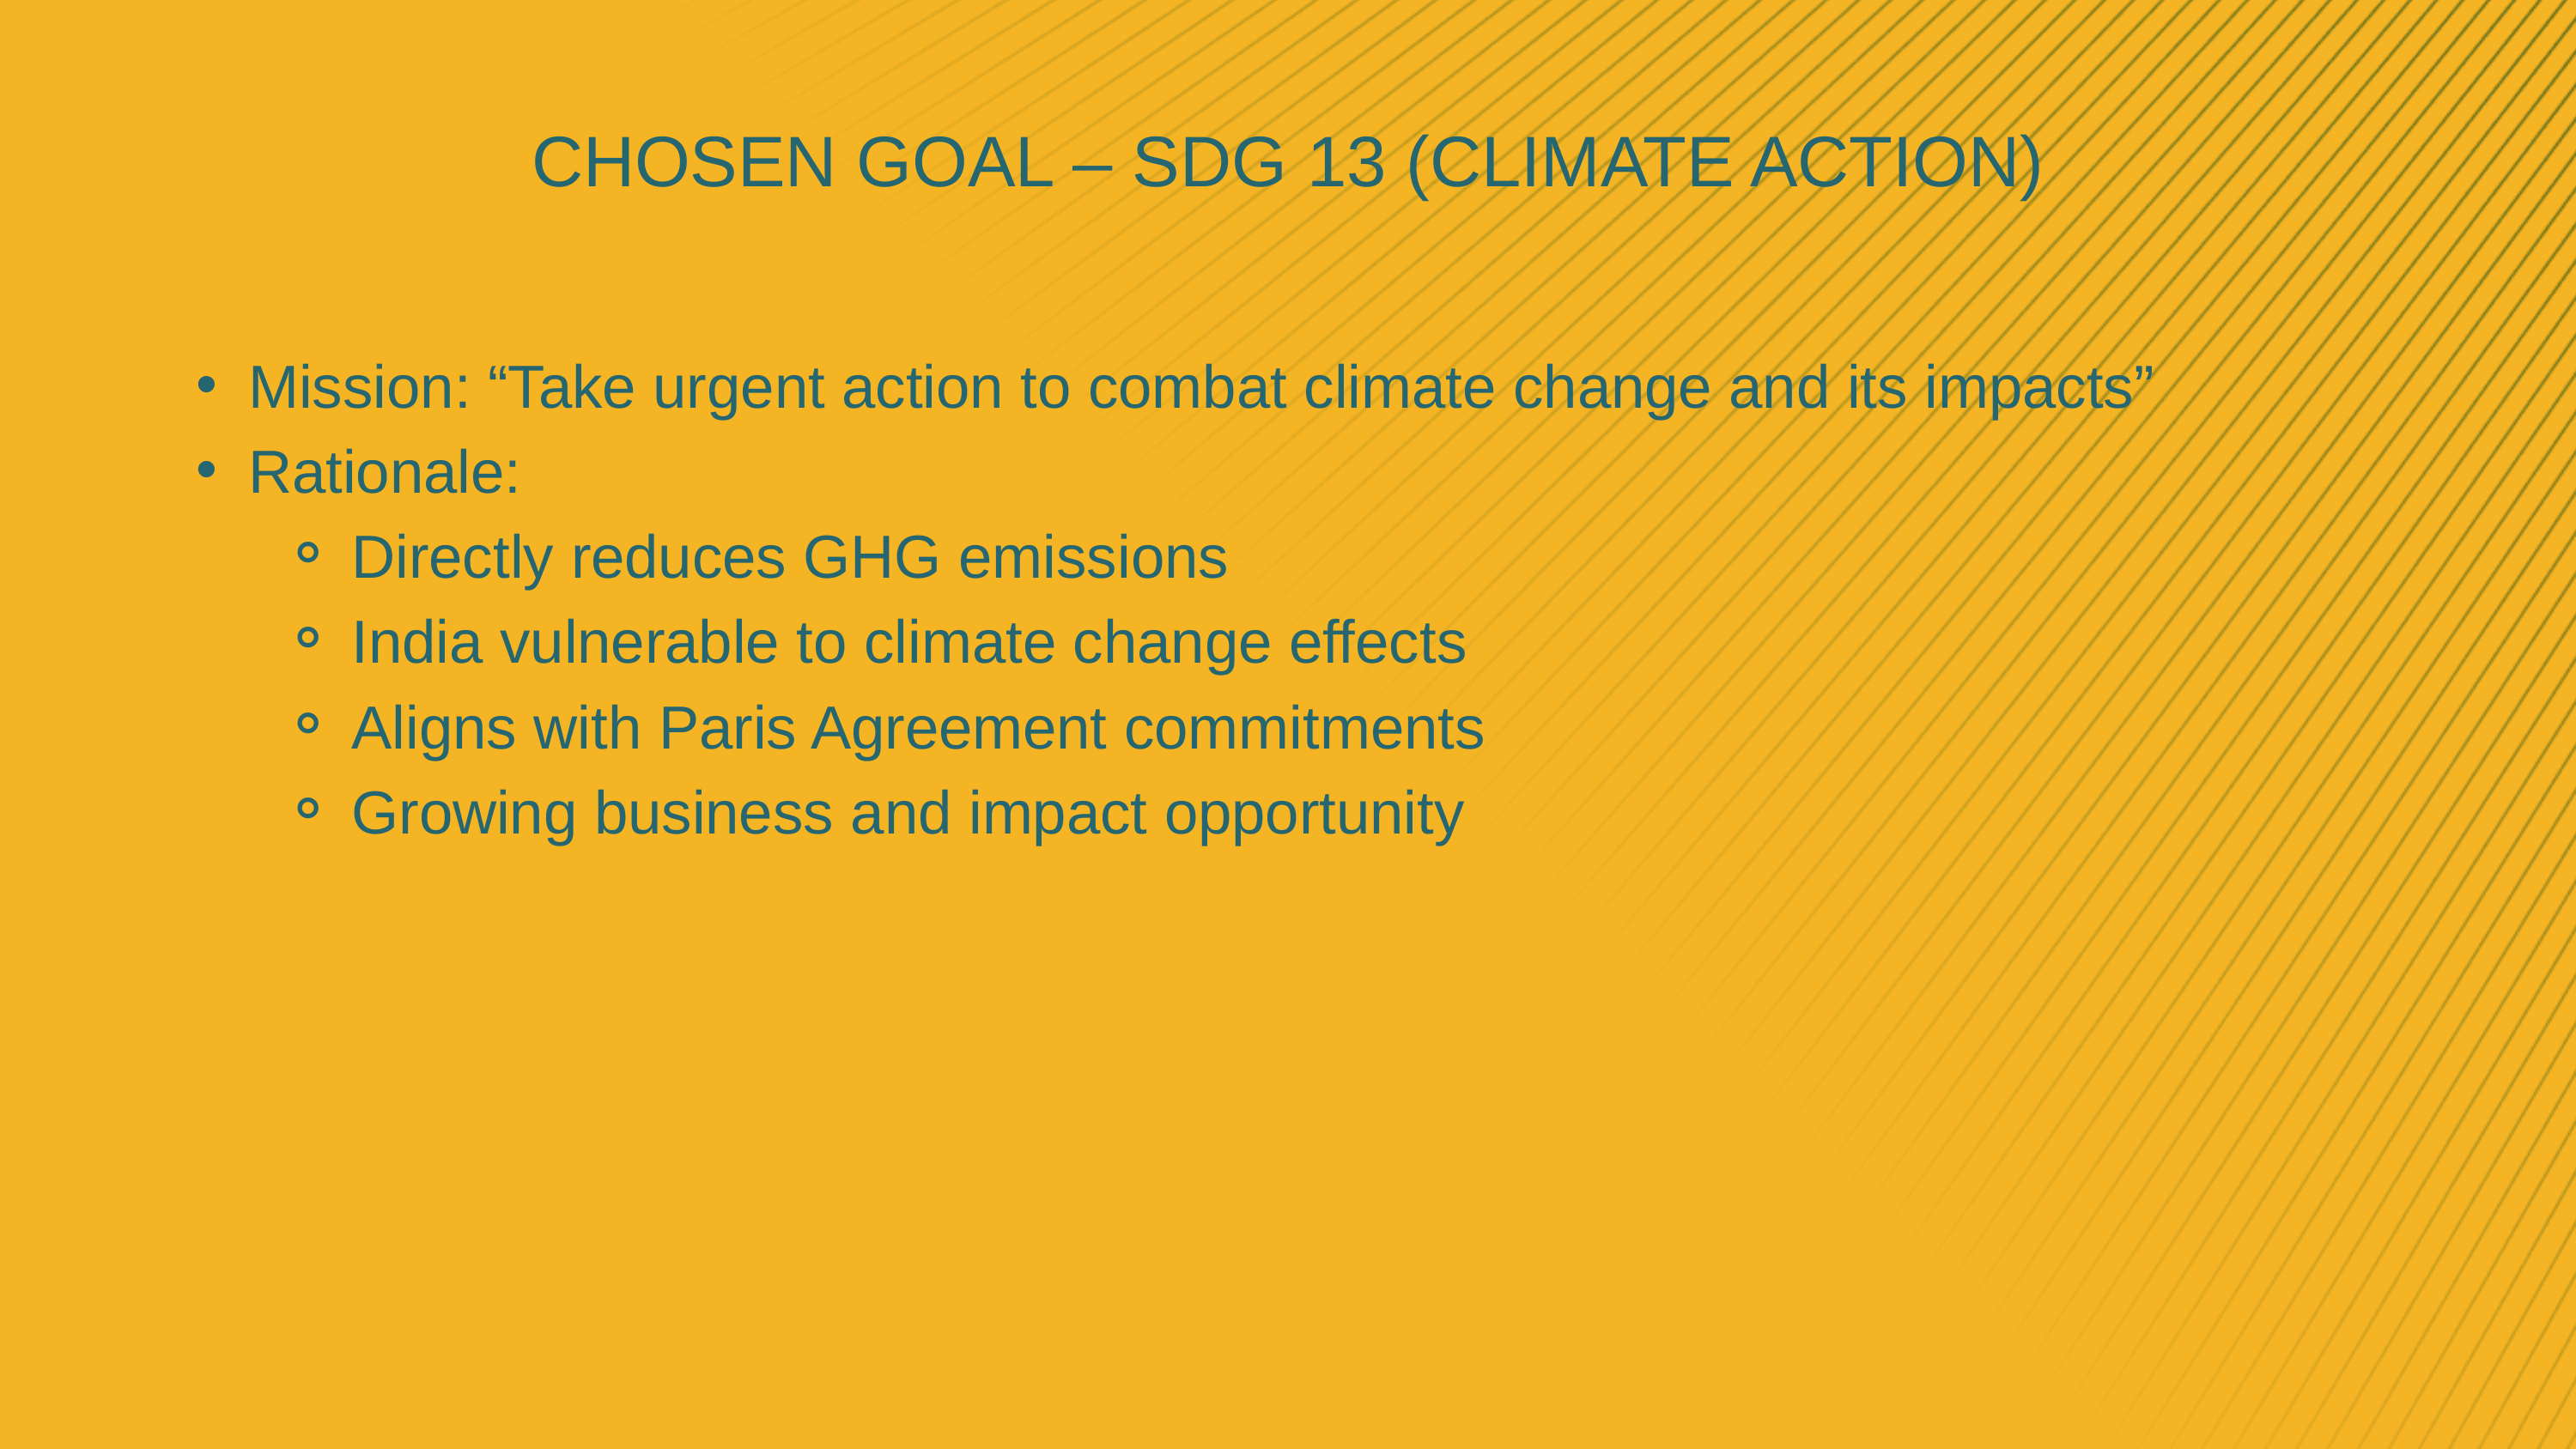

CHOSEN GOAL – SDG 13 (CLIMATE ACTION)
Mission: “Take urgent action to combat climate change and its impacts”
Rationale:
Directly reduces GHG emissions
India vulnerable to climate change effects
Aligns with Paris Agreement commitments
Growing business and impact opportunity